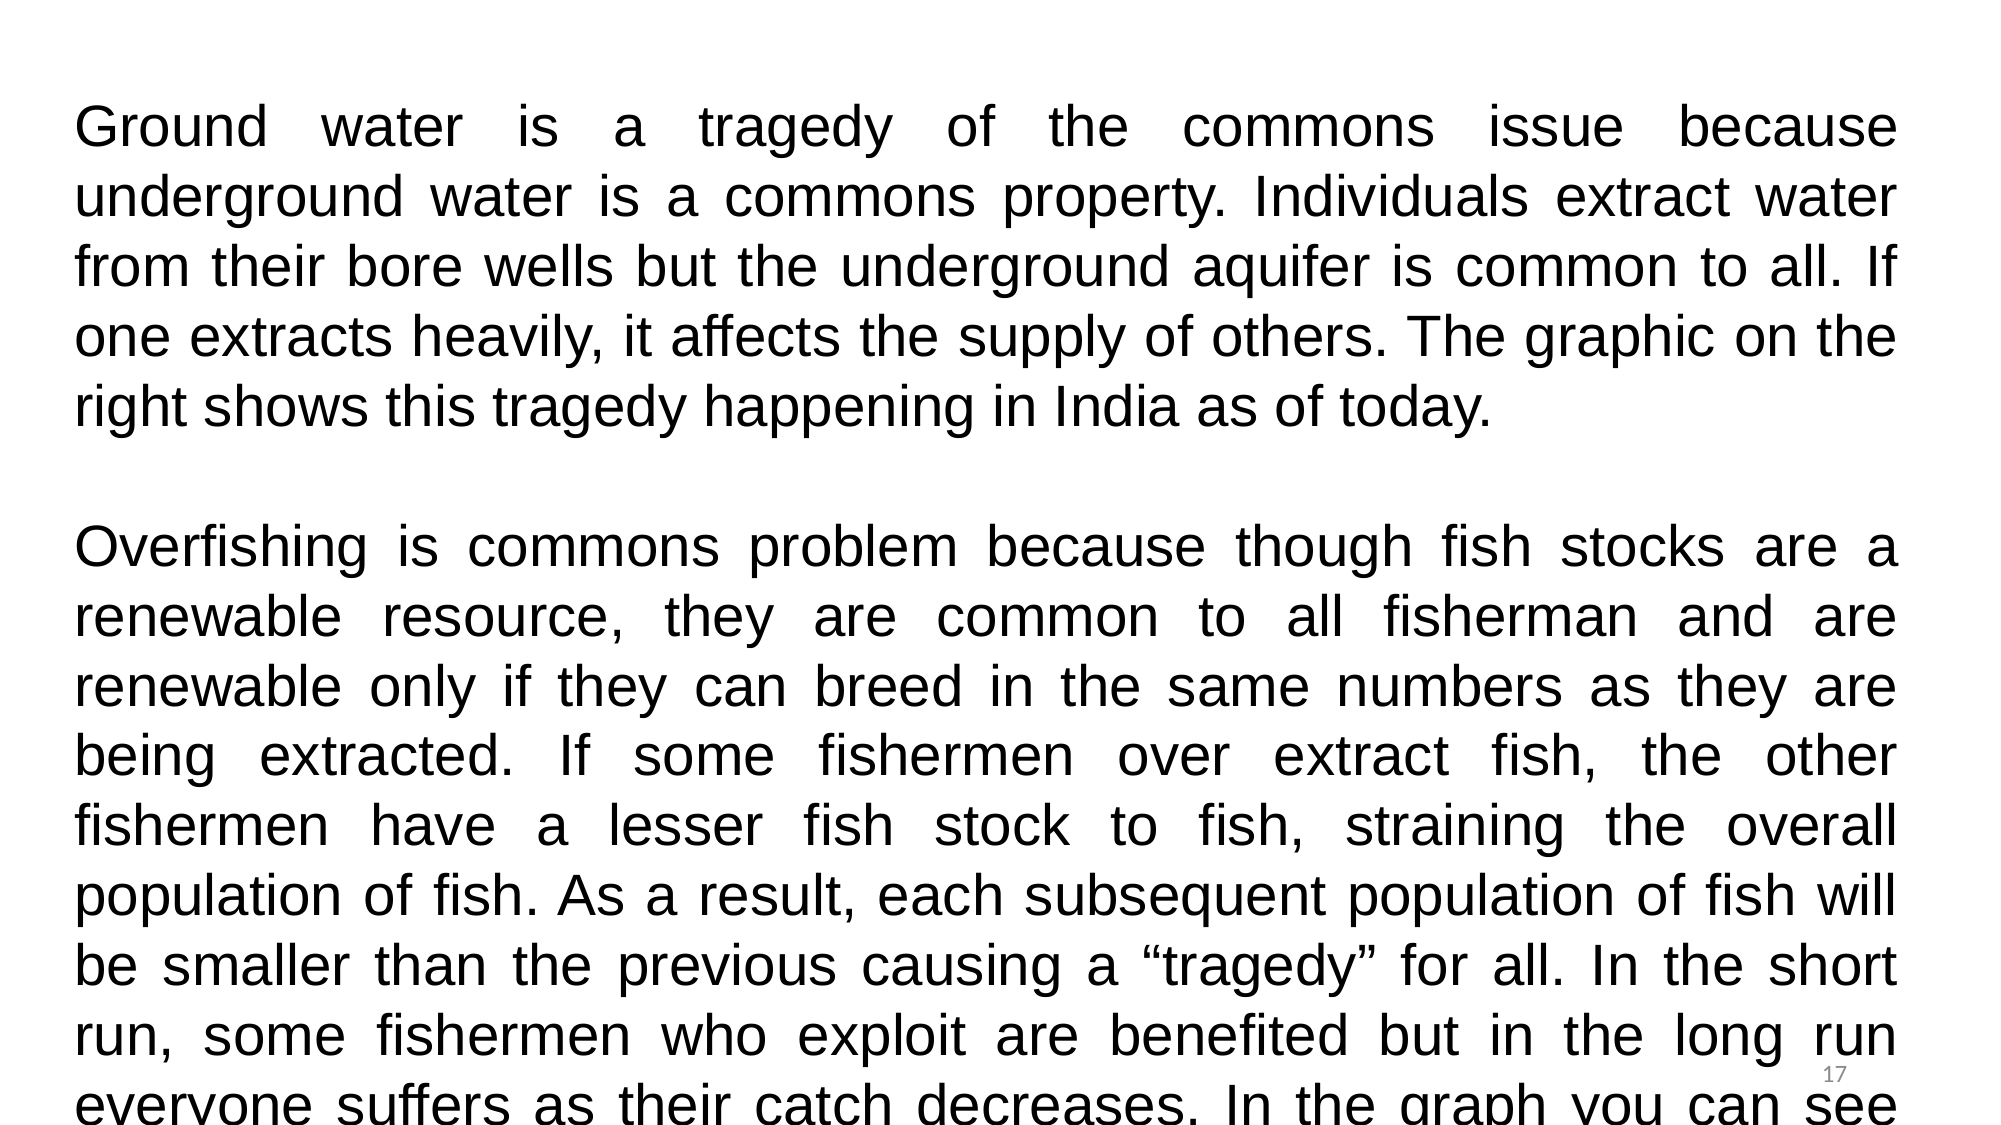

Ground water is a tragedy of the commons issue because underground water is a commons property. Individuals extract water from their bore wells but the underground aquifer is common to all. If one extracts heavily, it affects the supply of others. The graphic on the right shows this tragedy happening in India as of today.

Overfishing is commons problem because though fish stocks are a renewable resource, they are common to all fisherman and are renewable only if they can breed in the same numbers as they are being extracted. If some fishermen over extract fish, the other fishermen have a lesser fish stock to fish, straining the overall population of fish. As a result, each subsequent population of fish will be smaller than the previous causing a “tragedy” for all. In the short run, some fishermen who exploit are benefited but in the long run everyone suffers as their catch decreases. In the graph you can see the global fishing catch declining, heralding the tragedy of this commons.
17